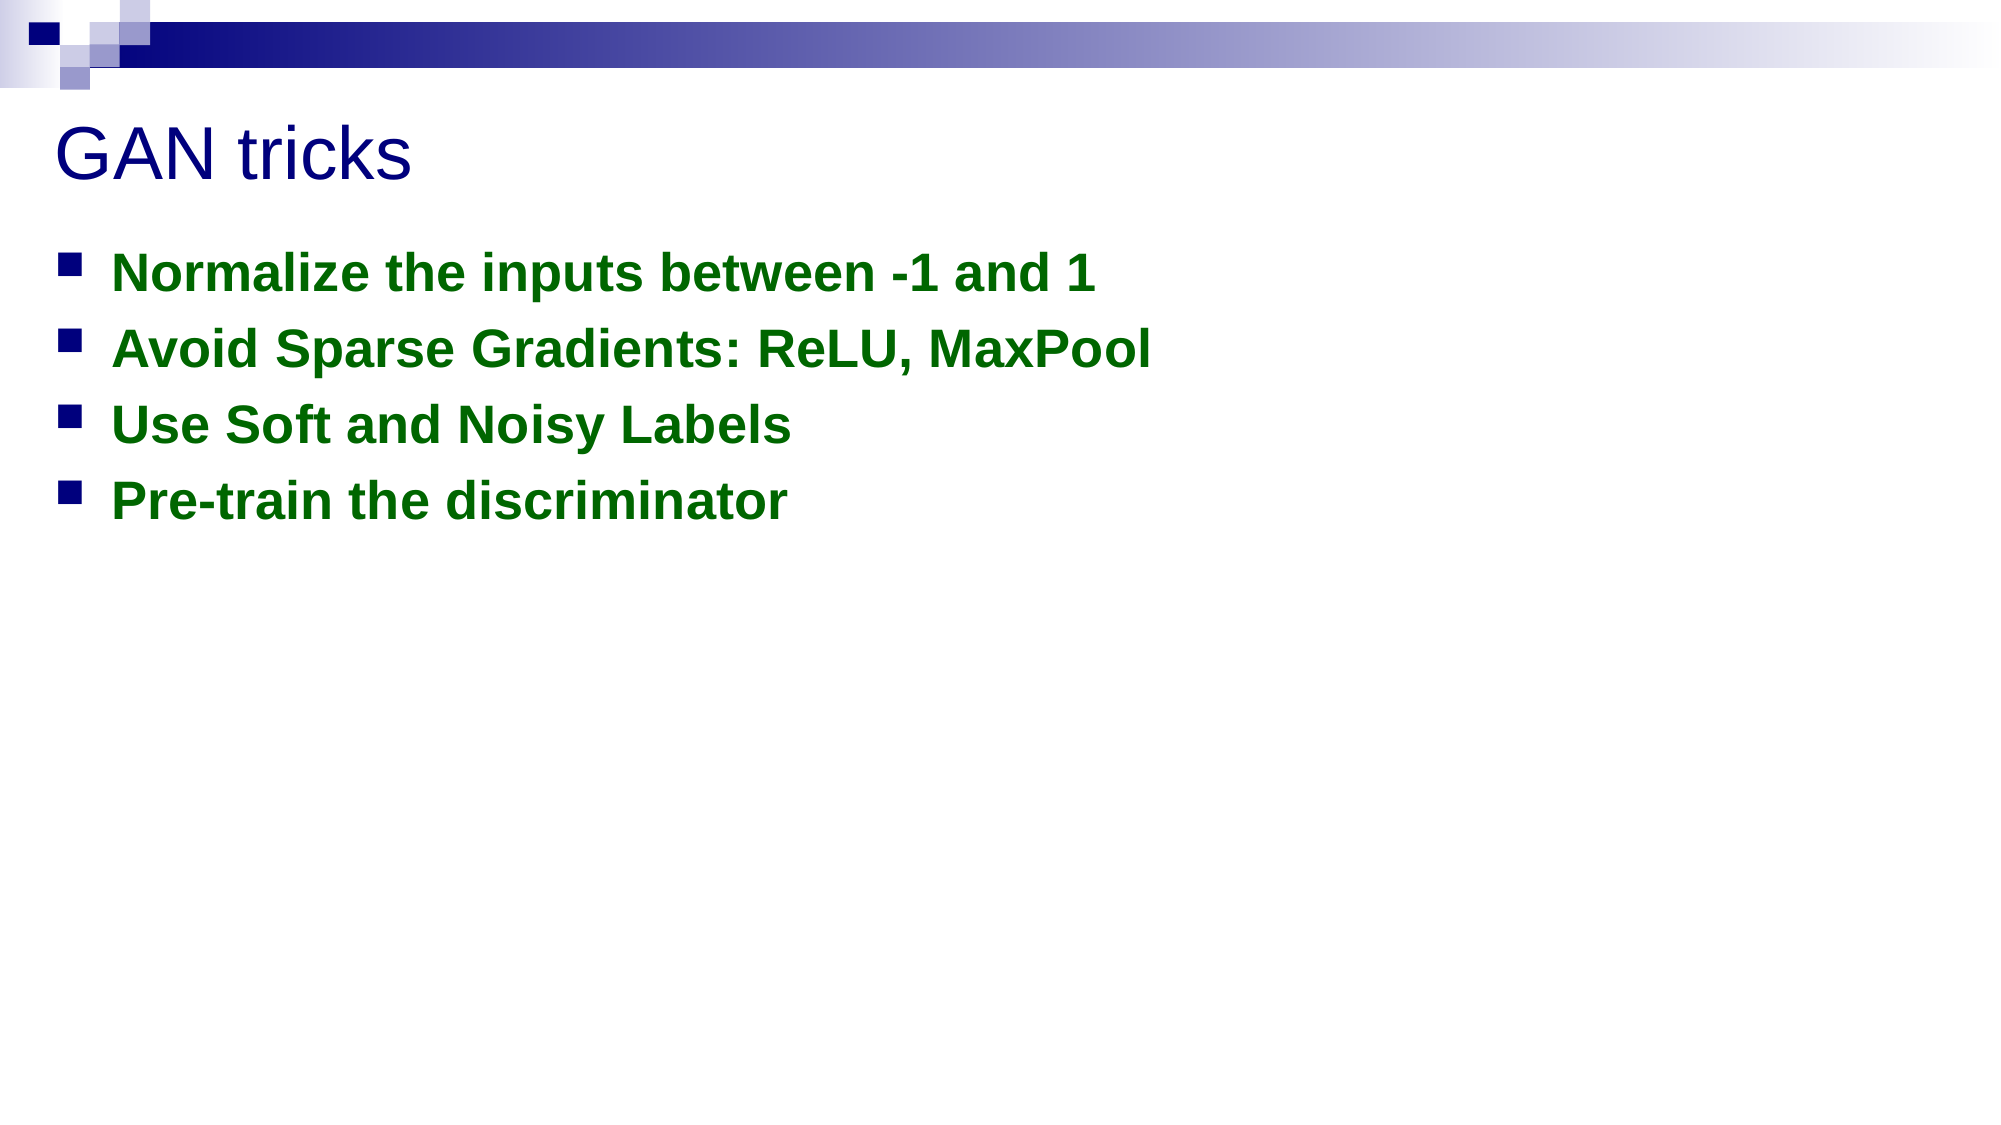

# GAN tricks
Normalize the inputs between -1 and 1
Avoid Sparse Gradients: ReLU, MaxPool
Use Soft and Noisy Labels
Pre-train the discriminator